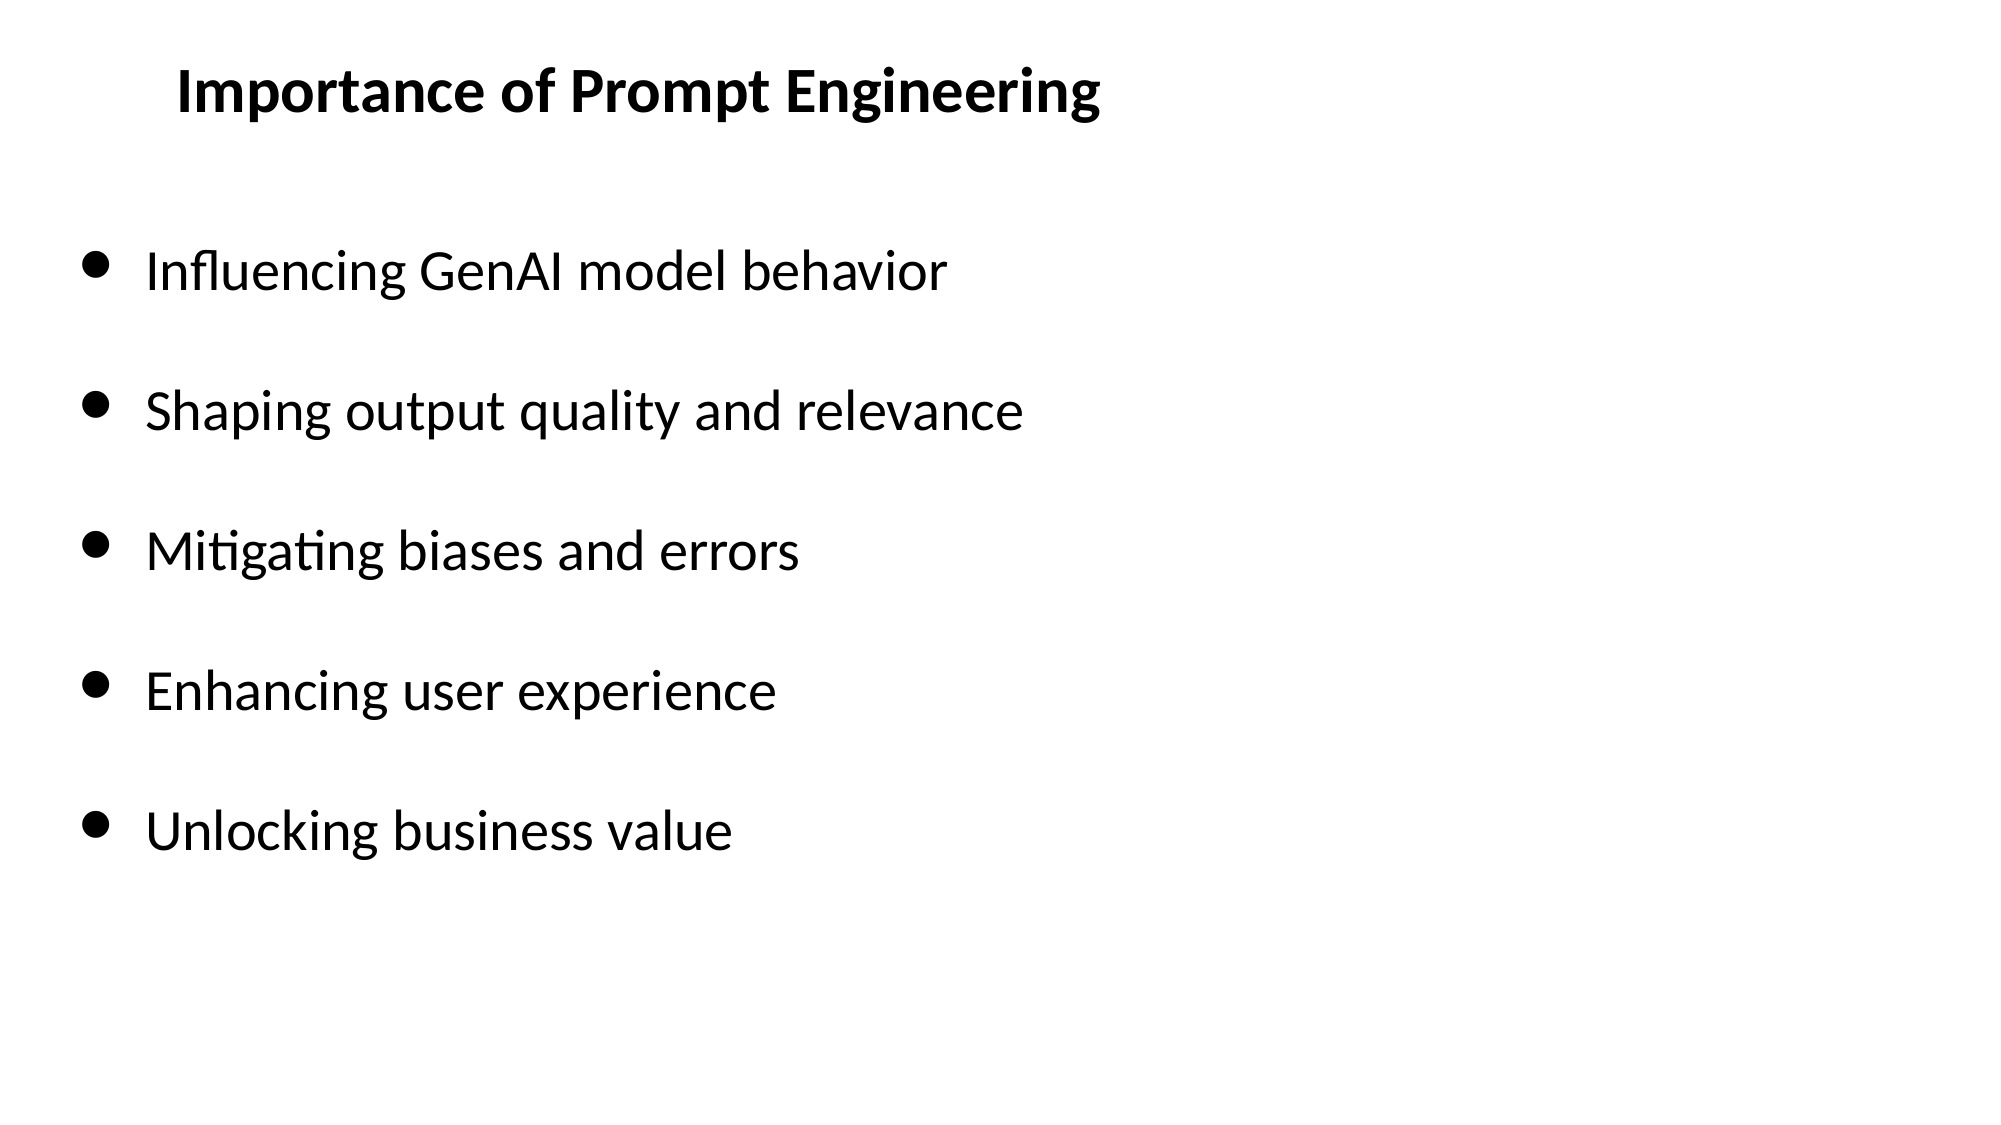

Importance of Prompt Engineering
Influencing GenAI model behavior
Shaping output quality and relevance
Mitigating biases and errors
Enhancing user experience
Unlocking business value